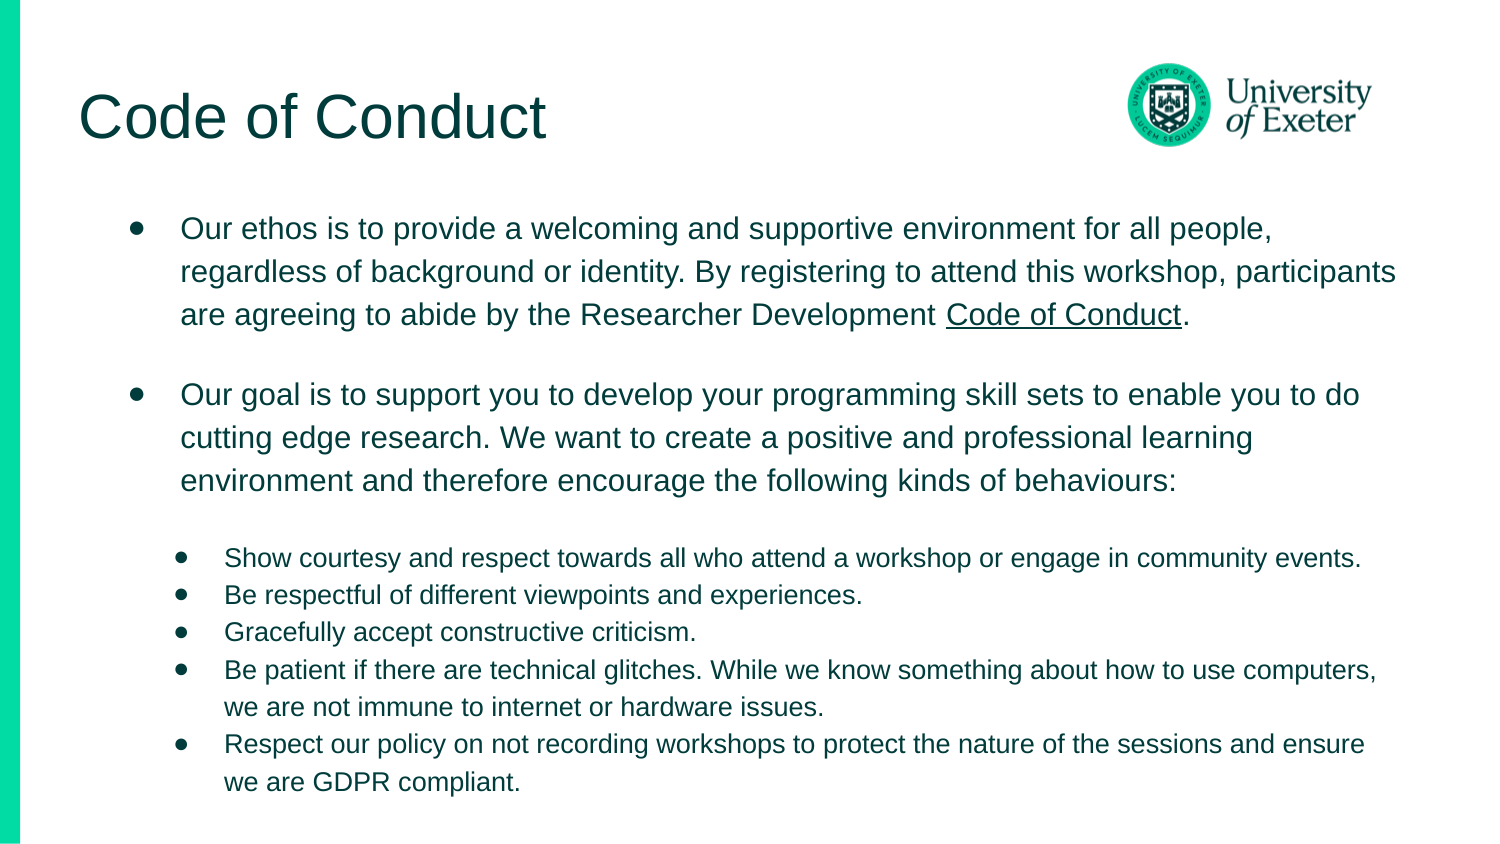

# Code of Conduct​
Our ethos is to provide a welcoming and supportive environment for all people, regardless of background or identity. By registering to attend this workshop, participants are agreeing to abide by the Researcher Development Code of Conduct.​

Our goal is to support you to develop your programming skill sets to enable you to do cutting edge research. We want to create a positive and professional learning environment and therefore encourage the following kinds of behaviours:​

Show courtesy and respect towards all who attend a workshop or engage in community events.​
Be respectful of different viewpoints and experiences.​
Gracefully accept constructive criticism.​
Be patient if there are technical glitches. While we know something about how to use computers, we are not immune to internet or hardware issues.​
Respect our policy on not recording workshops to protect the nature of the sessions and ensure we are GDPR compliant.